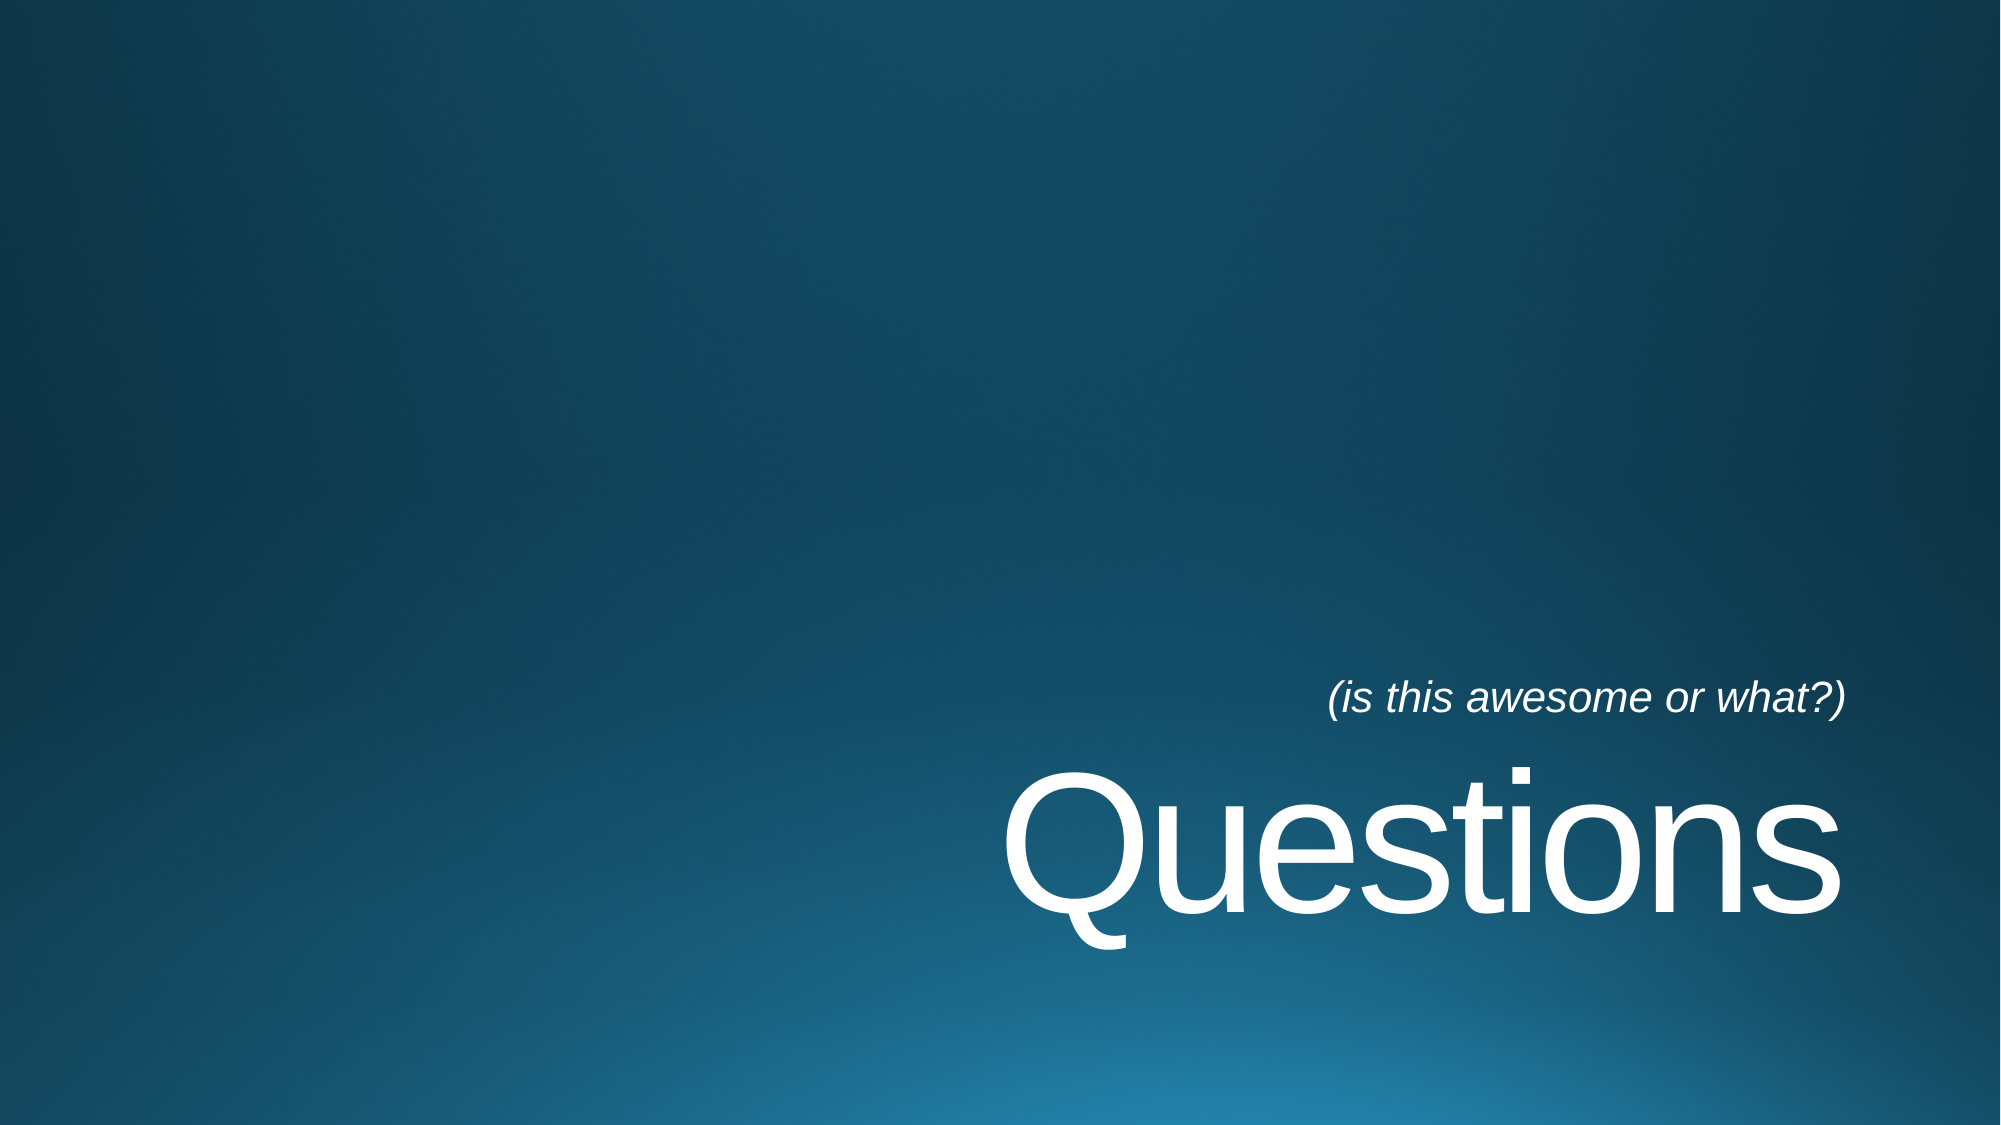

(is this awesome or what?)
# Questions